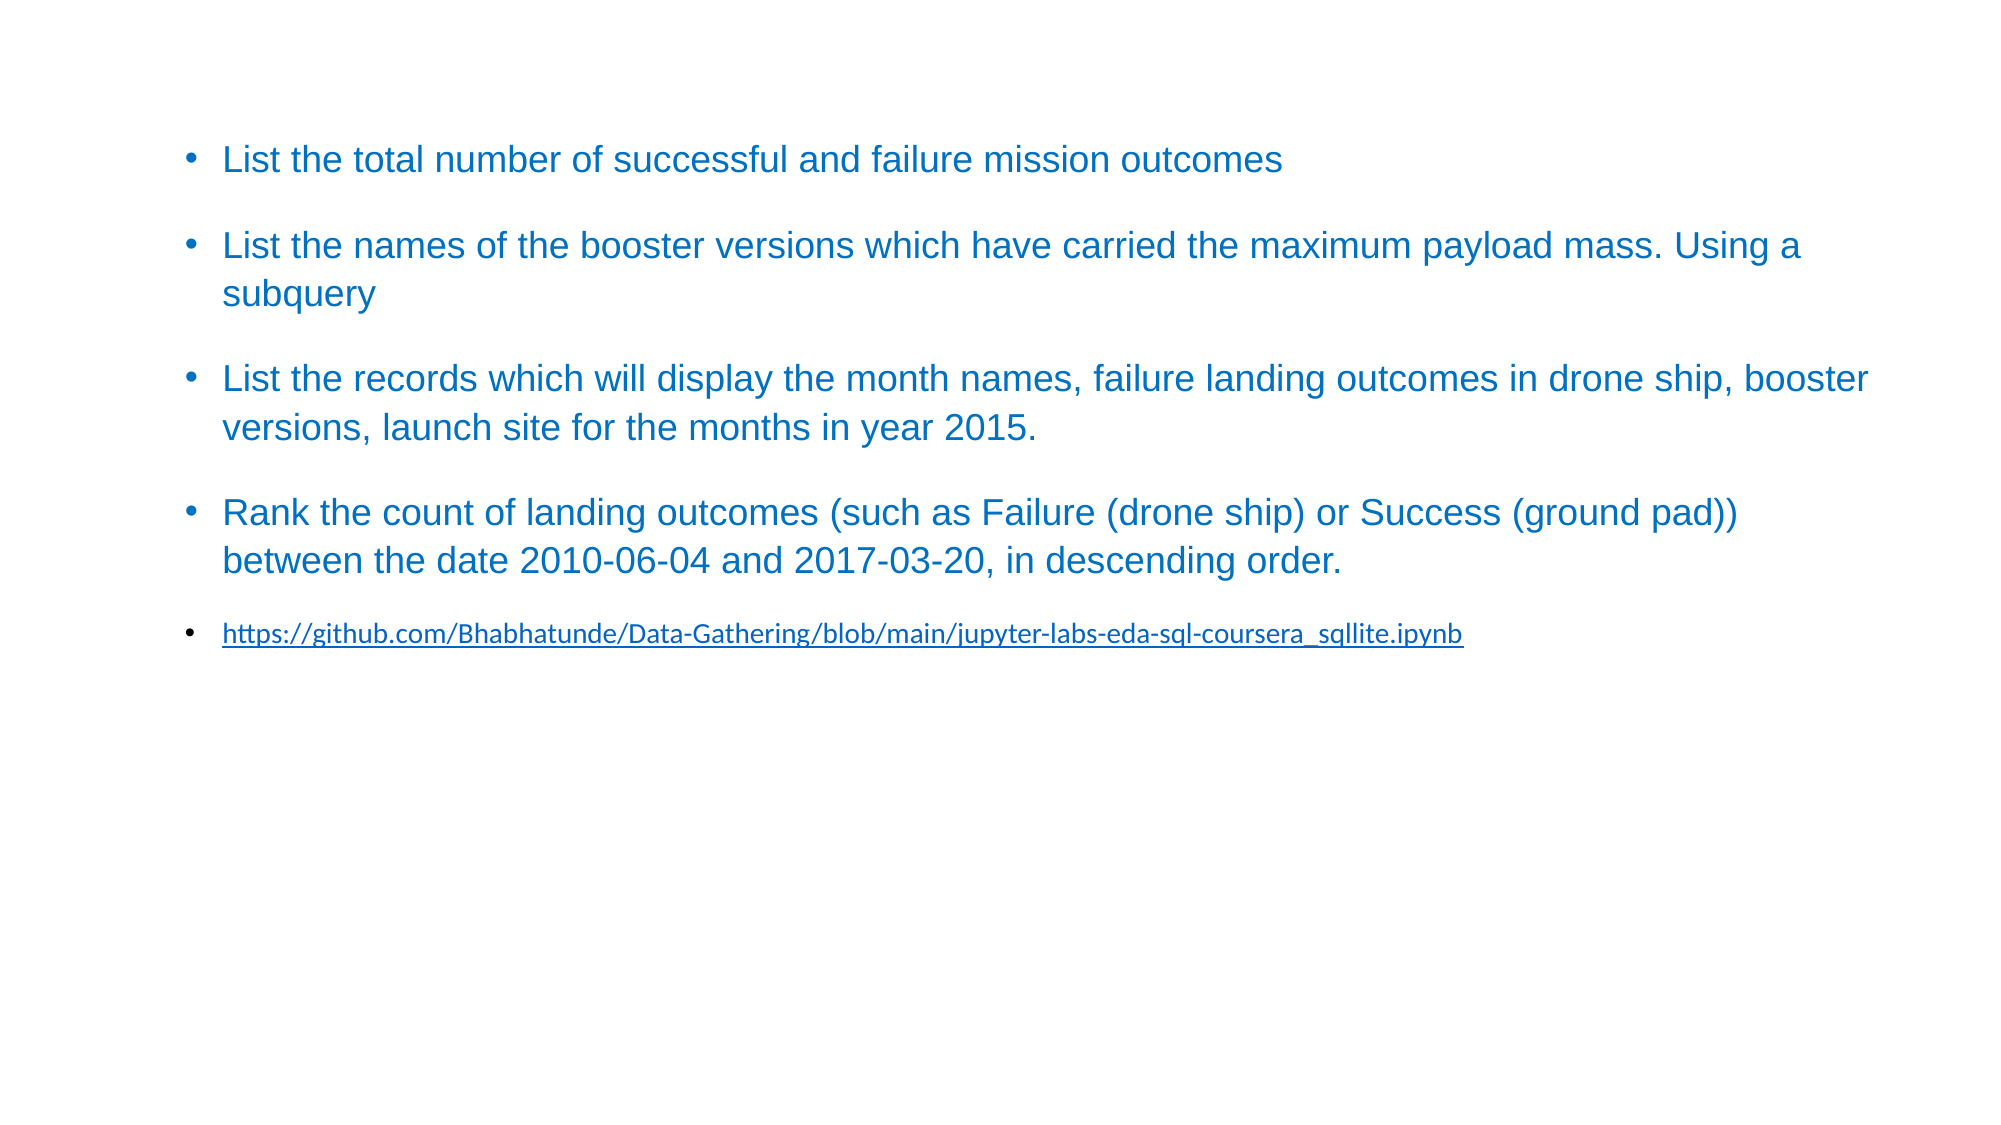

List the total number of successful and failure mission outcomes
List the names of the booster versions which have carried the maximum payload mass. Using a subquery
List the records which will display the month names, failure landing outcomes in drone ship, booster versions, launch site for the months in year 2015.
Rank the count of landing outcomes (such as Failure (drone ship) or Success (ground pad)) between the date 2010-06-04 and 2017-03-20, in descending order.
https://github.com/Bhabhatunde/Data-Gathering/blob/main/jupyter-labs-eda-sql-coursera_sqllite.ipynb